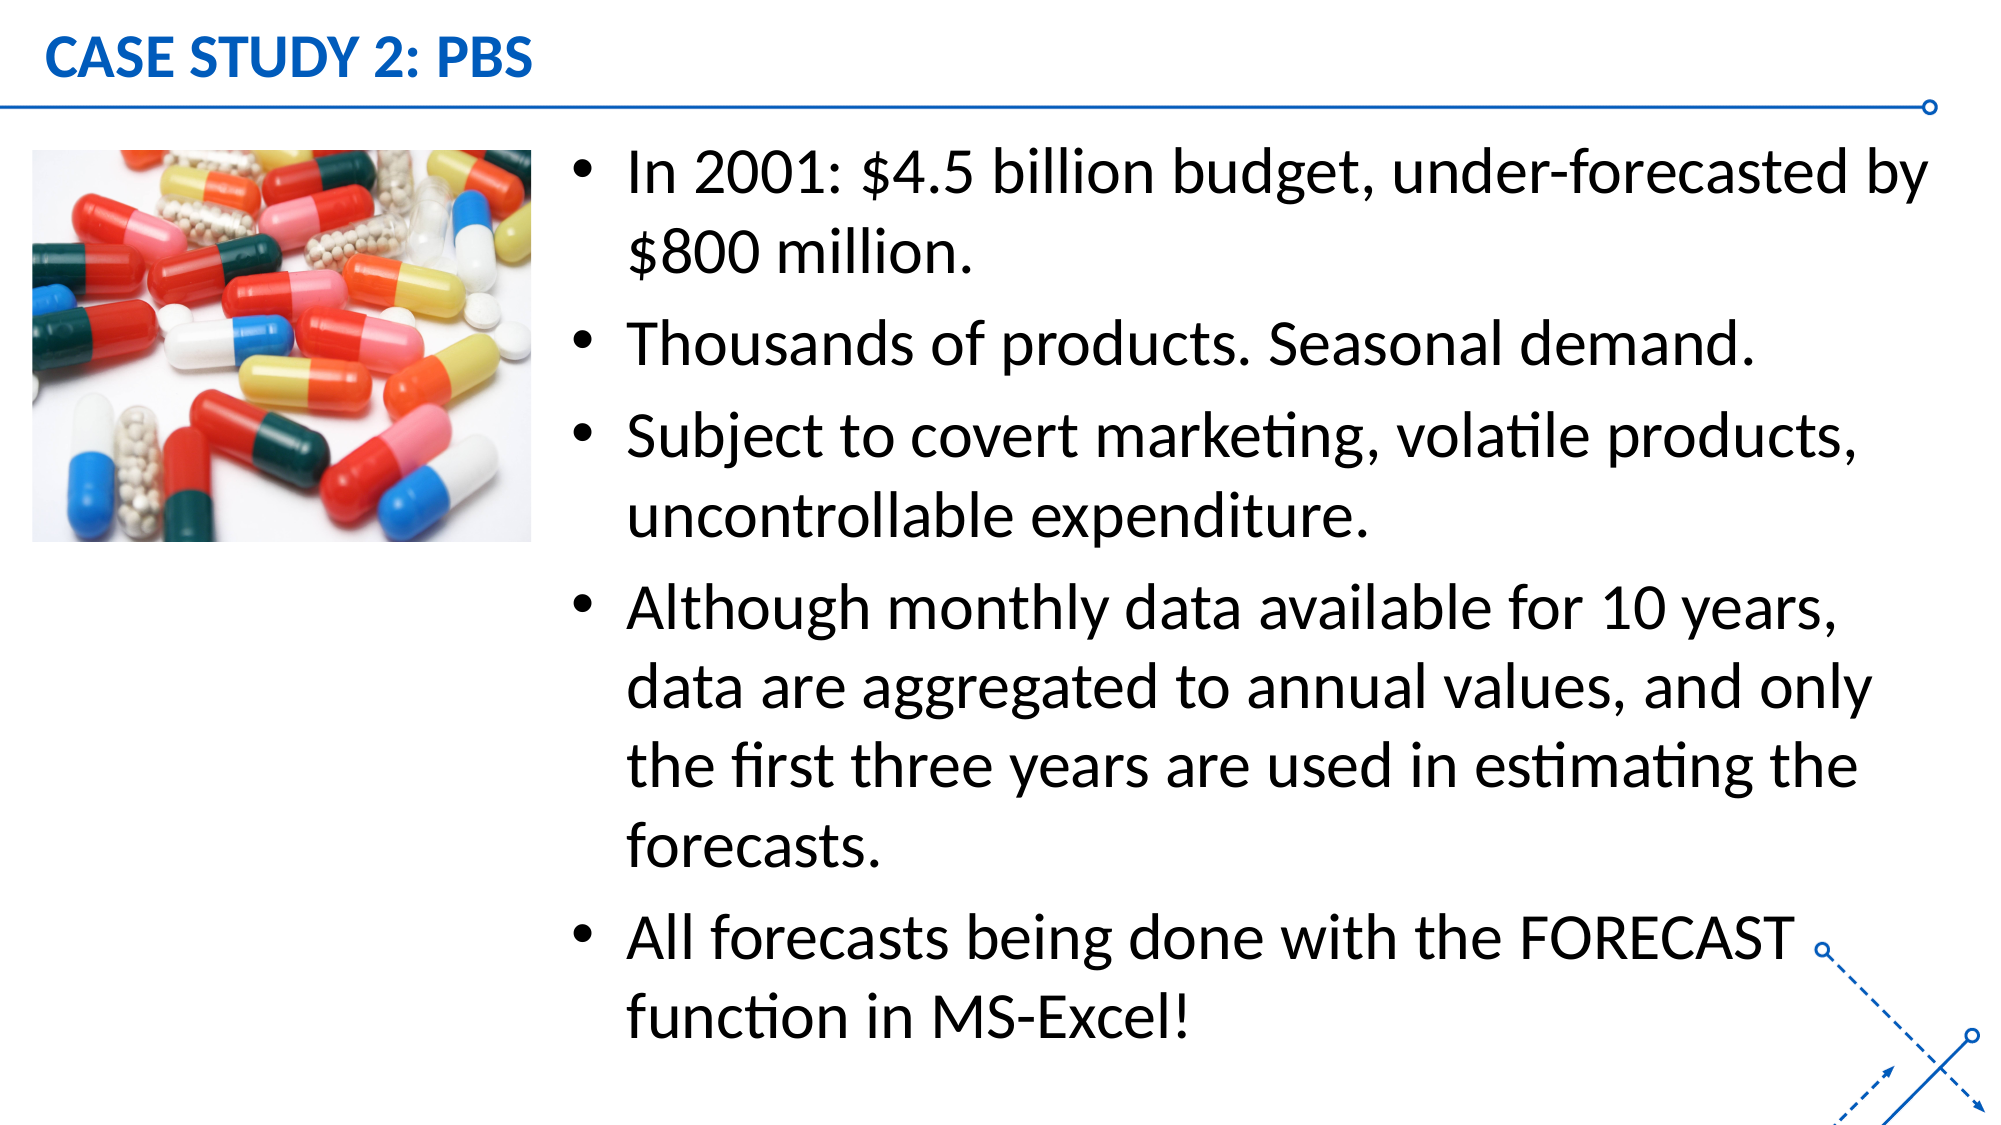

# CASE STUDY 2: PBS
In 2001: $4.5 billion budget, under-forecasted by $800 million.
Thousands of products. Seasonal demand.
Subject to covert marketing, volatile products, uncontrollable expenditure.
Although monthly data available for 10 years, data are aggregated to annual values, and only the first three years are used in estimating the forecasts.
All forecasts being done with the FORECAST function in MS-Excel!